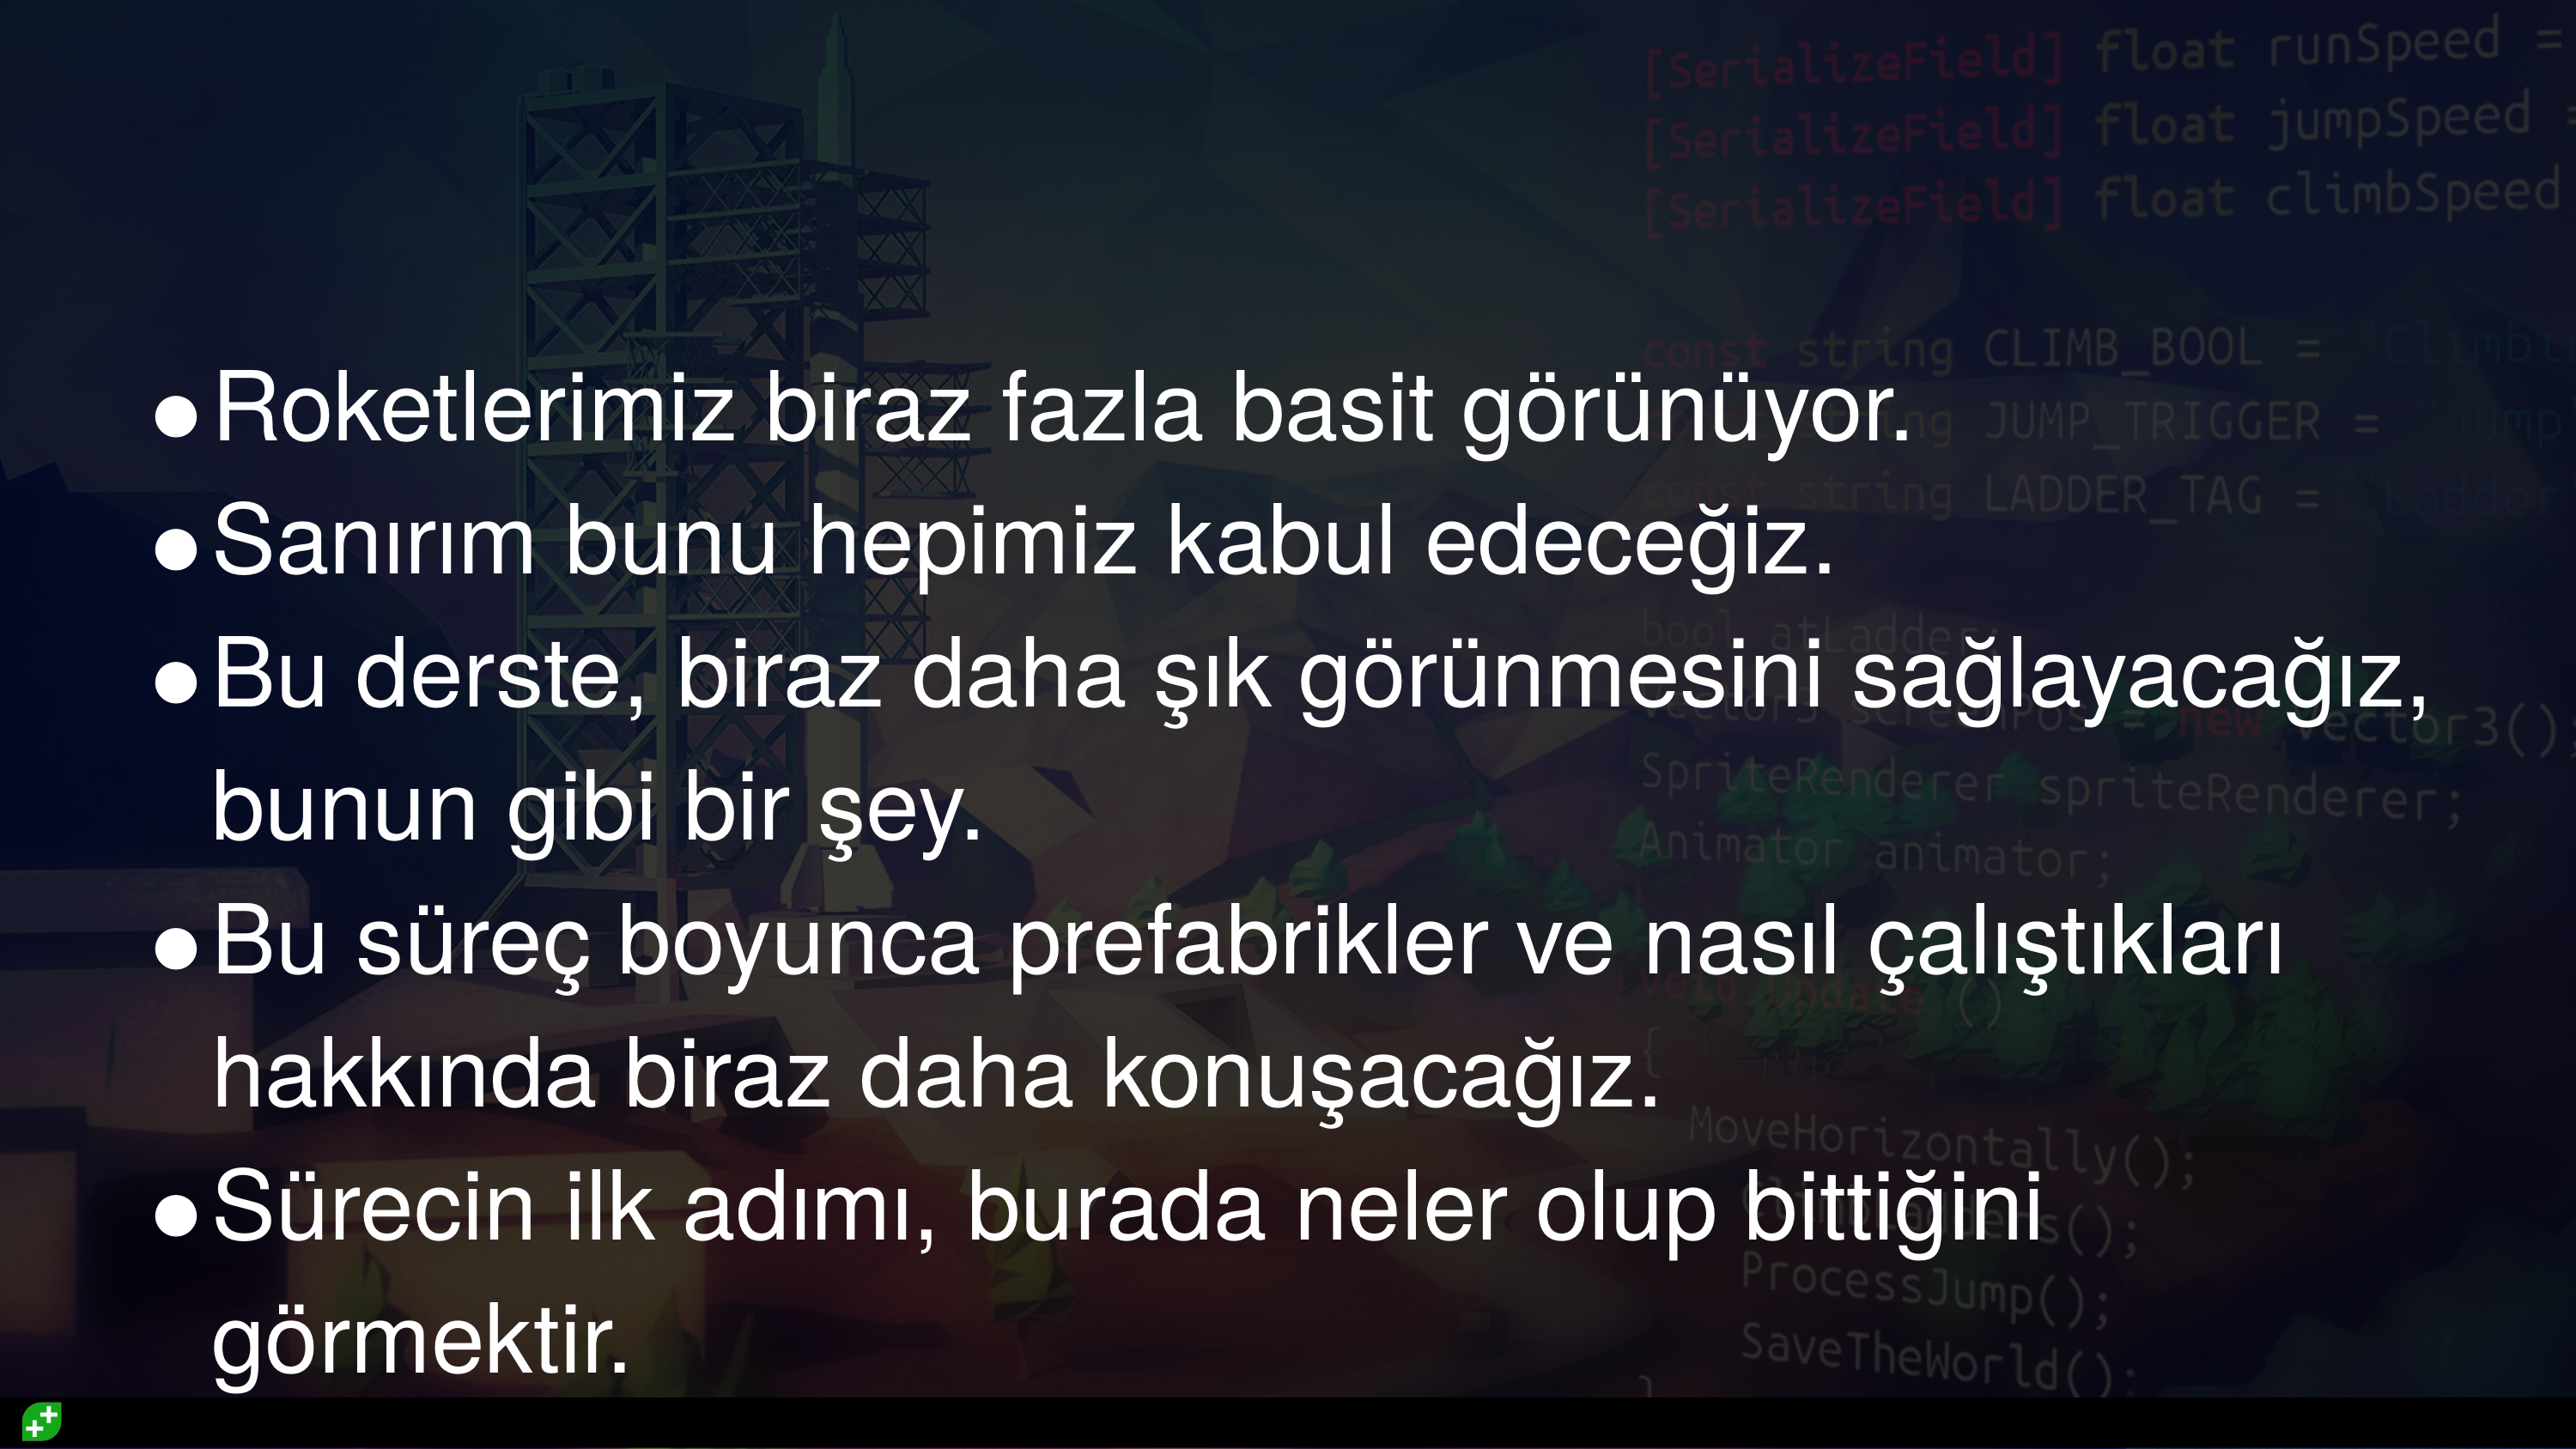

#
Roketlerimiz biraz fazla basit görünüyor.
Sanırım bunu hepimiz kabul edeceğiz.
Bu derste, biraz daha şık görünmesini sağlayacağız, bunun gibi bir şey.
Bu süreç boyunca prefabrikler ve nasıl çalıştıkları hakkında biraz daha konuşacağız.
Sürecin ilk adımı, burada neler olup bittiğini görmektir.